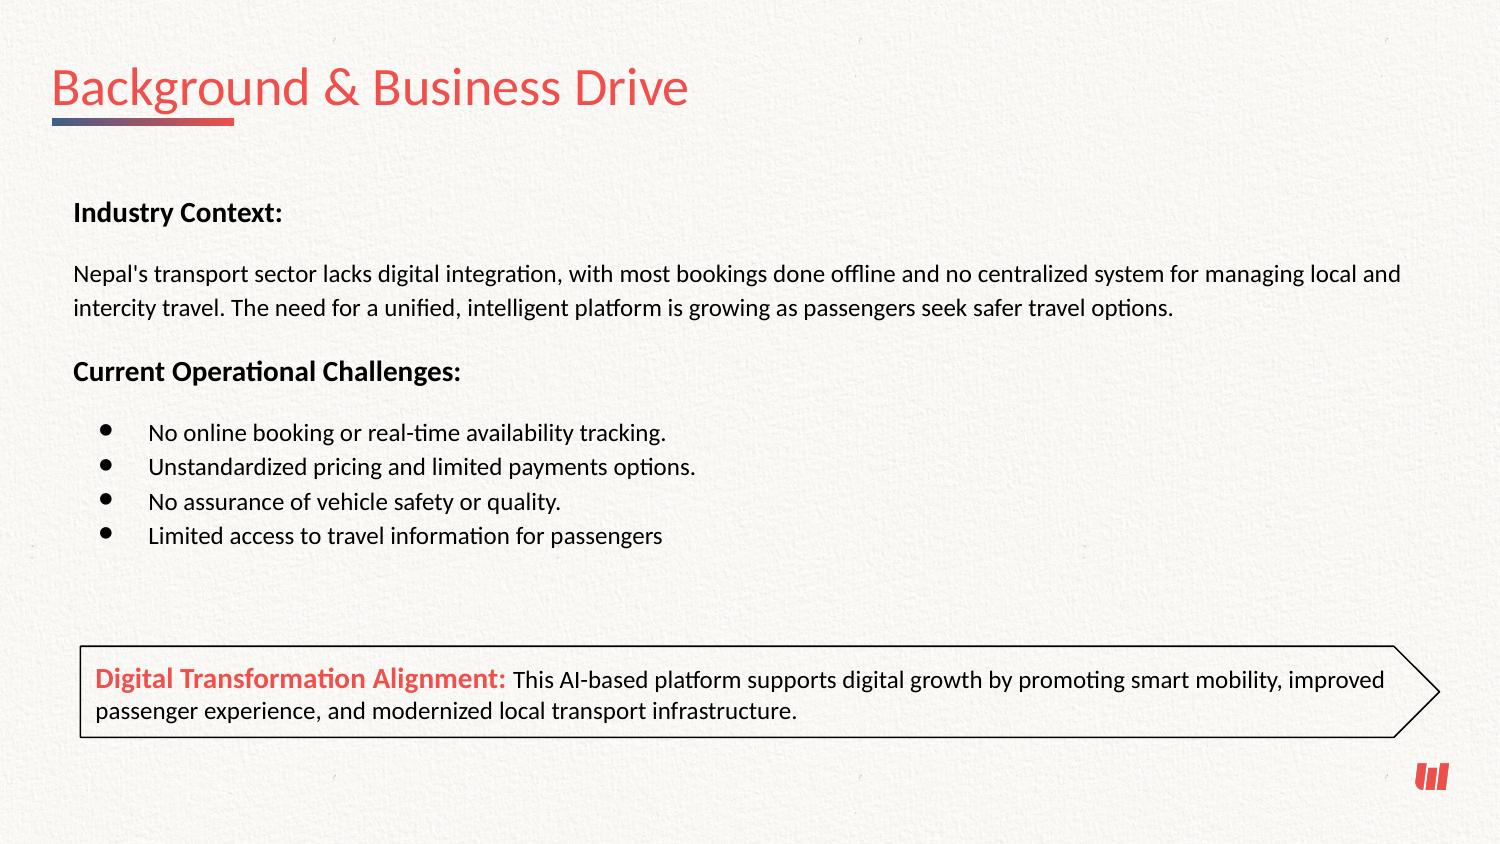

Background & Business Drive

Industry Context:
Nepal's transport sector lacks digital integration, with most bookings done offline and no centralized system for managing local and intercity travel. The need for a unified, intelligent platform is growing as passengers seek safer travel options.
Current Operational Challenges:
No online booking or real-time availability tracking.
Unstandardized pricing and limited payments options.
No assurance of vehicle safety or quality.
Limited access to travel information for passengers

Digital Transformation Alignment: This AI-based platform supports digital growth by promoting smart mobility, improved passenger experience, and modernized local transport infrastructure.